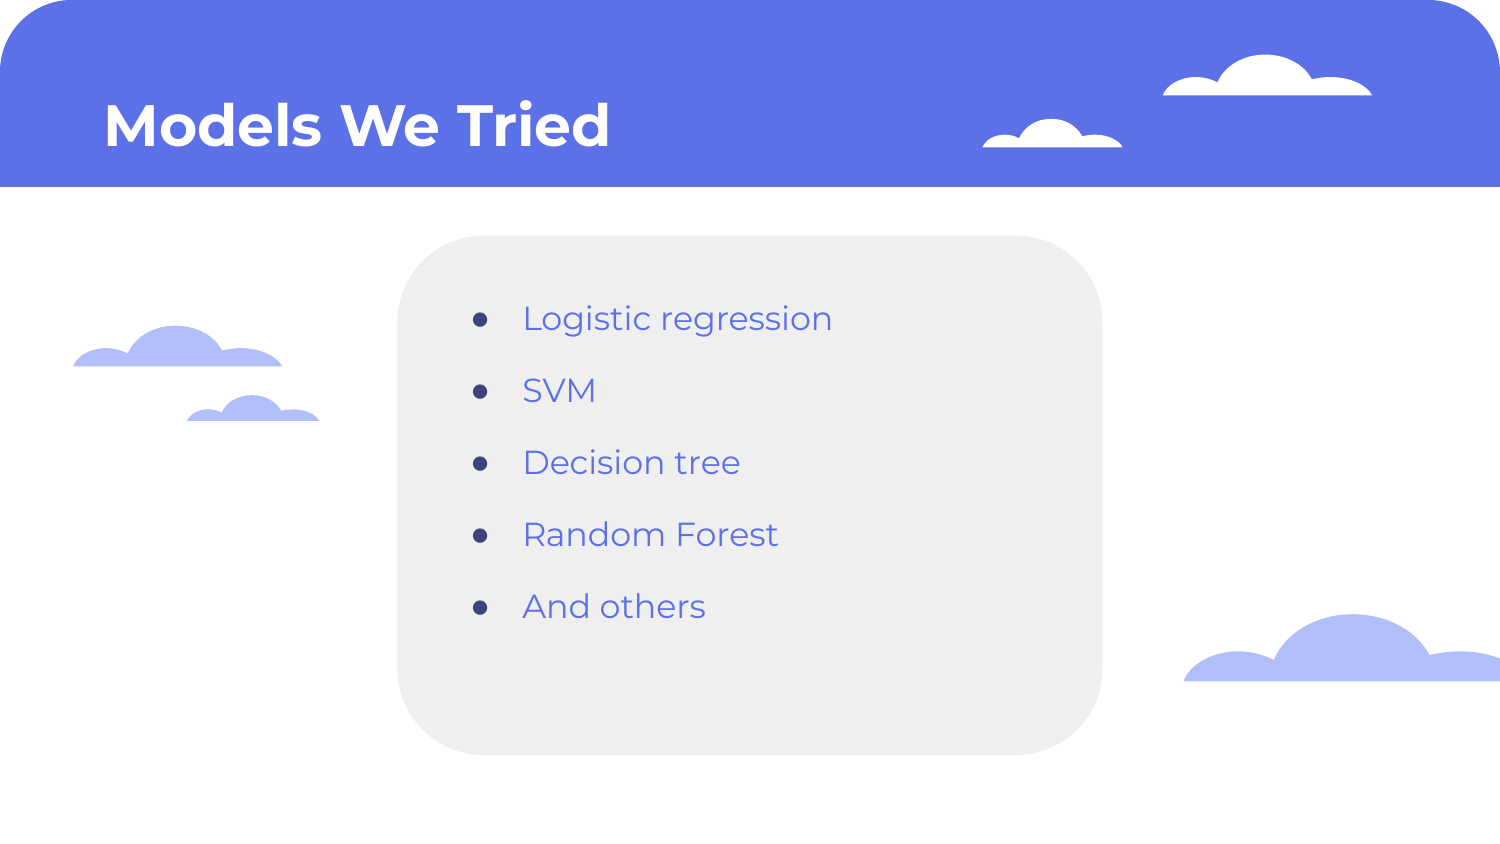

# Models We Tried
Logistic regression
SVM
Decision tree
Random Forest
And others